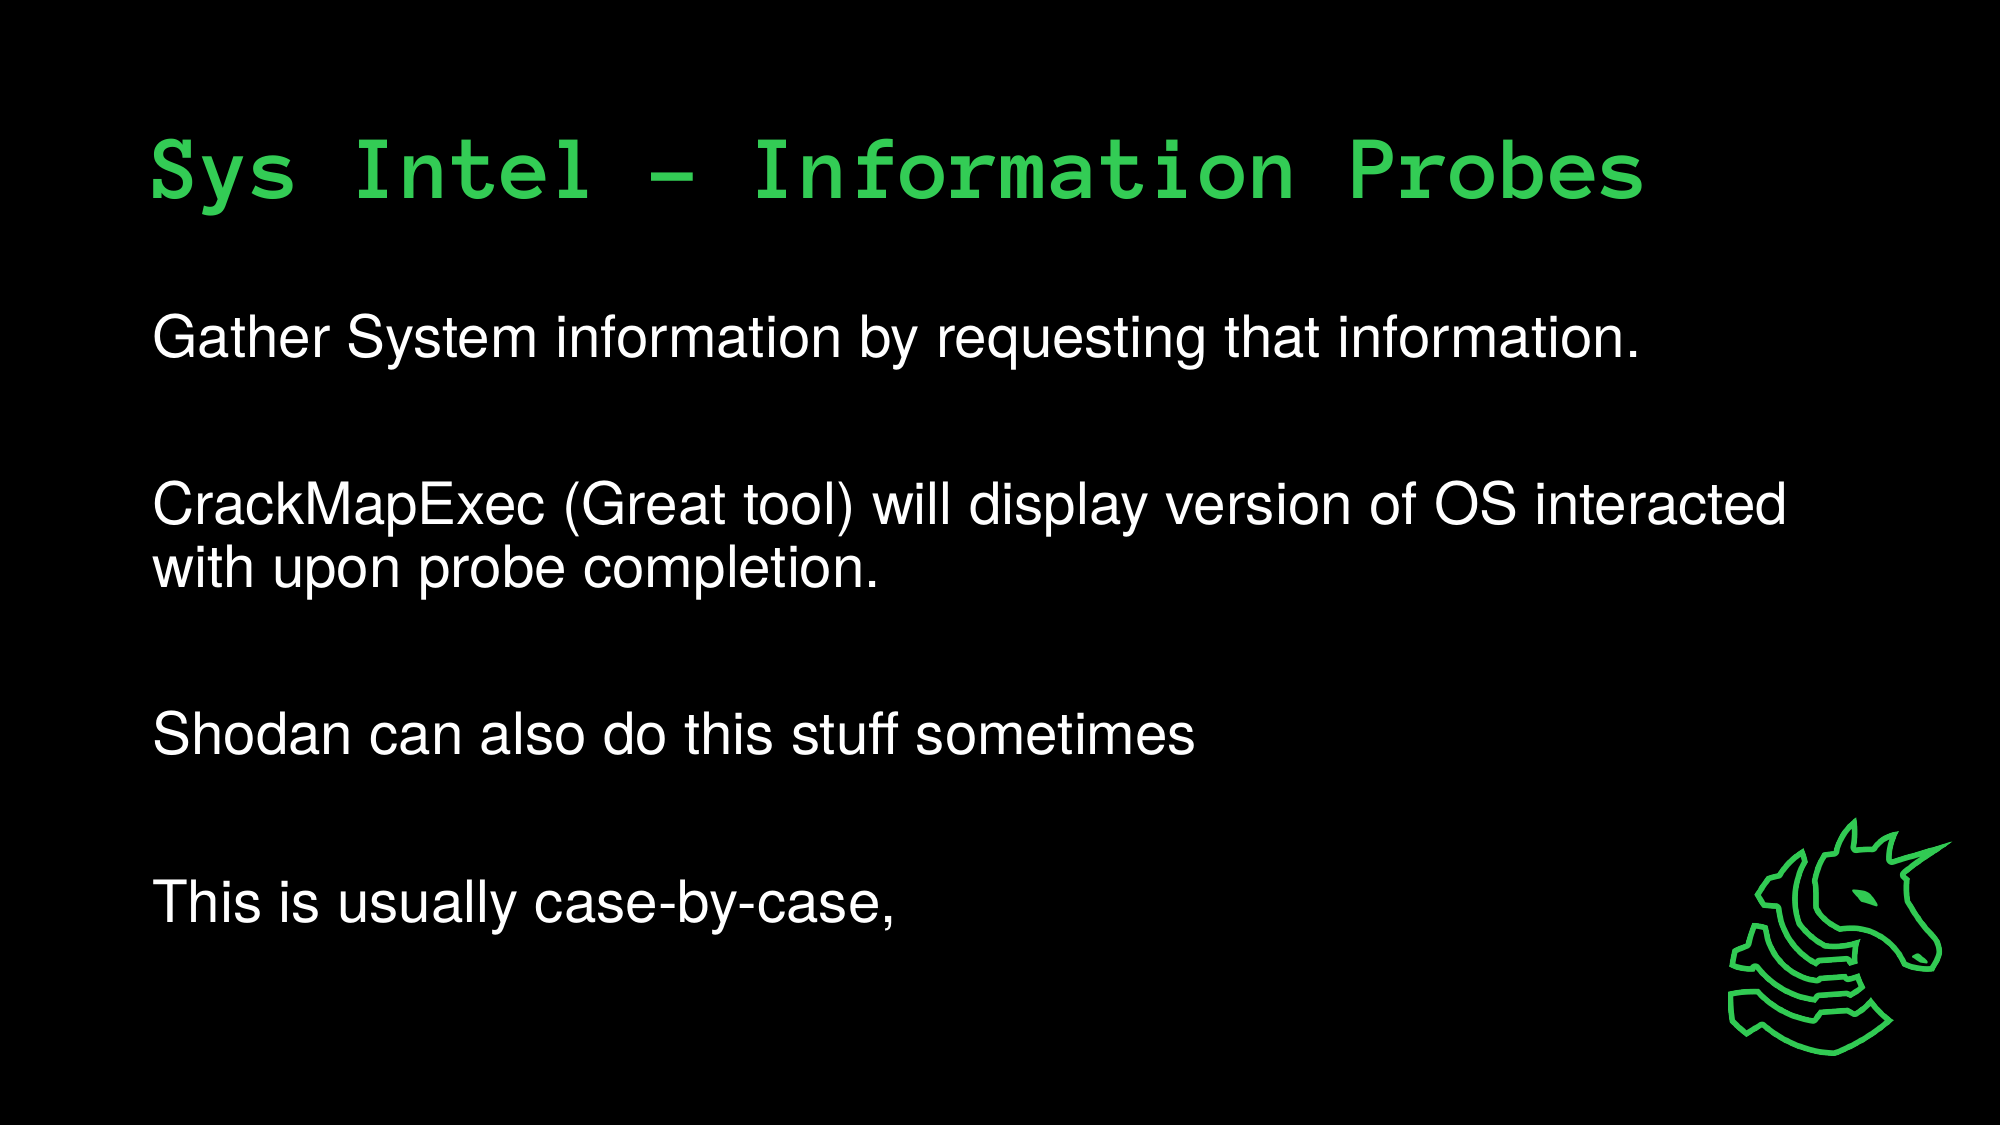

# Sys Intel - Information Probes
Gather System information by requesting that information.

CrackMapExec (Great tool) will display version of OS interacted with upon probe completion.

Shodan can also do this stuff sometimes

This is usually case-by-case,
I will update this slide if my knowledge changes